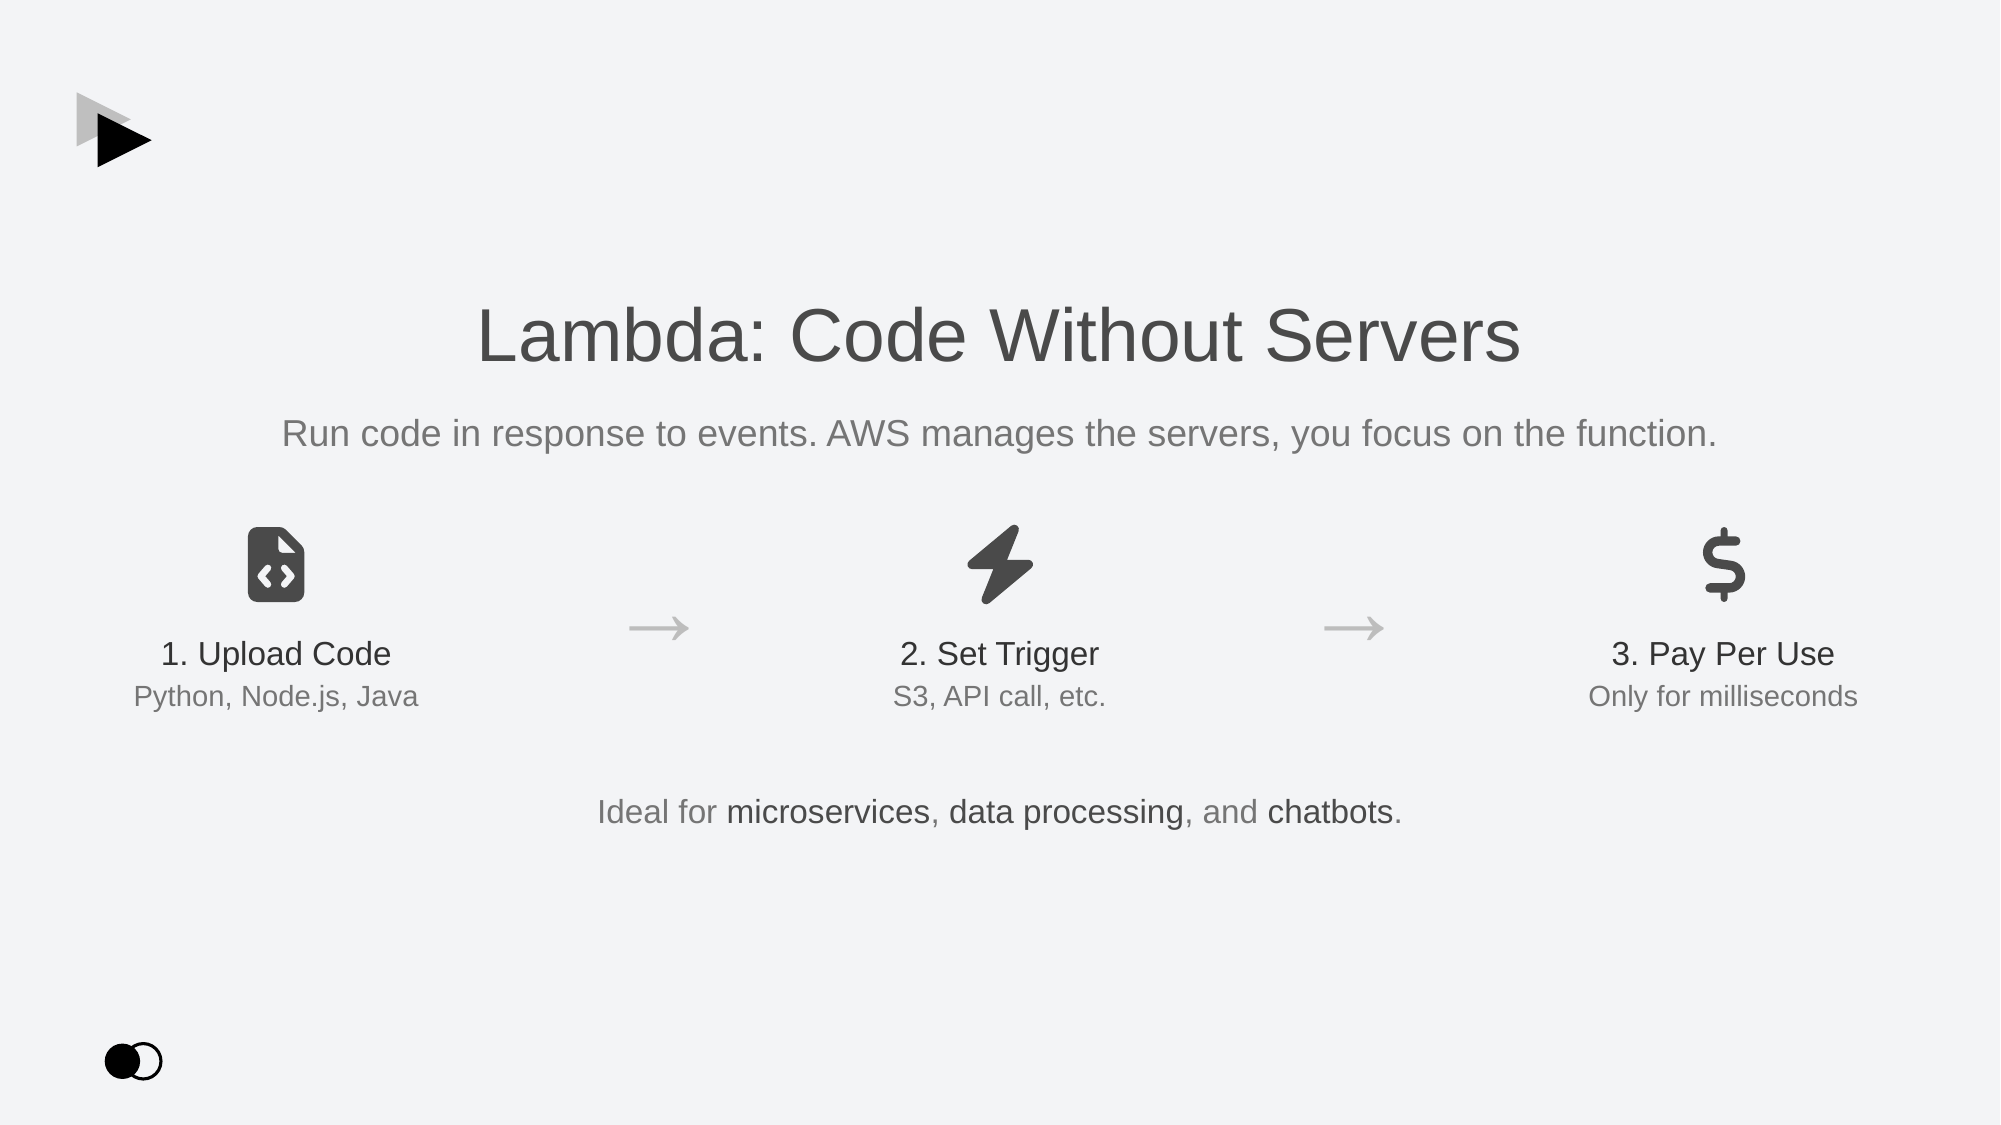

Lambda: Code Without Servers
Run code in response to events. AWS manages the servers, you focus on the function.

→
→
1. Upload Code
2. Set Trigger
3. Pay Per Use
Python, Node.js, Java
S3, API call, etc.
Only for milliseconds
Ideal for microservices, data processing, and chatbots.